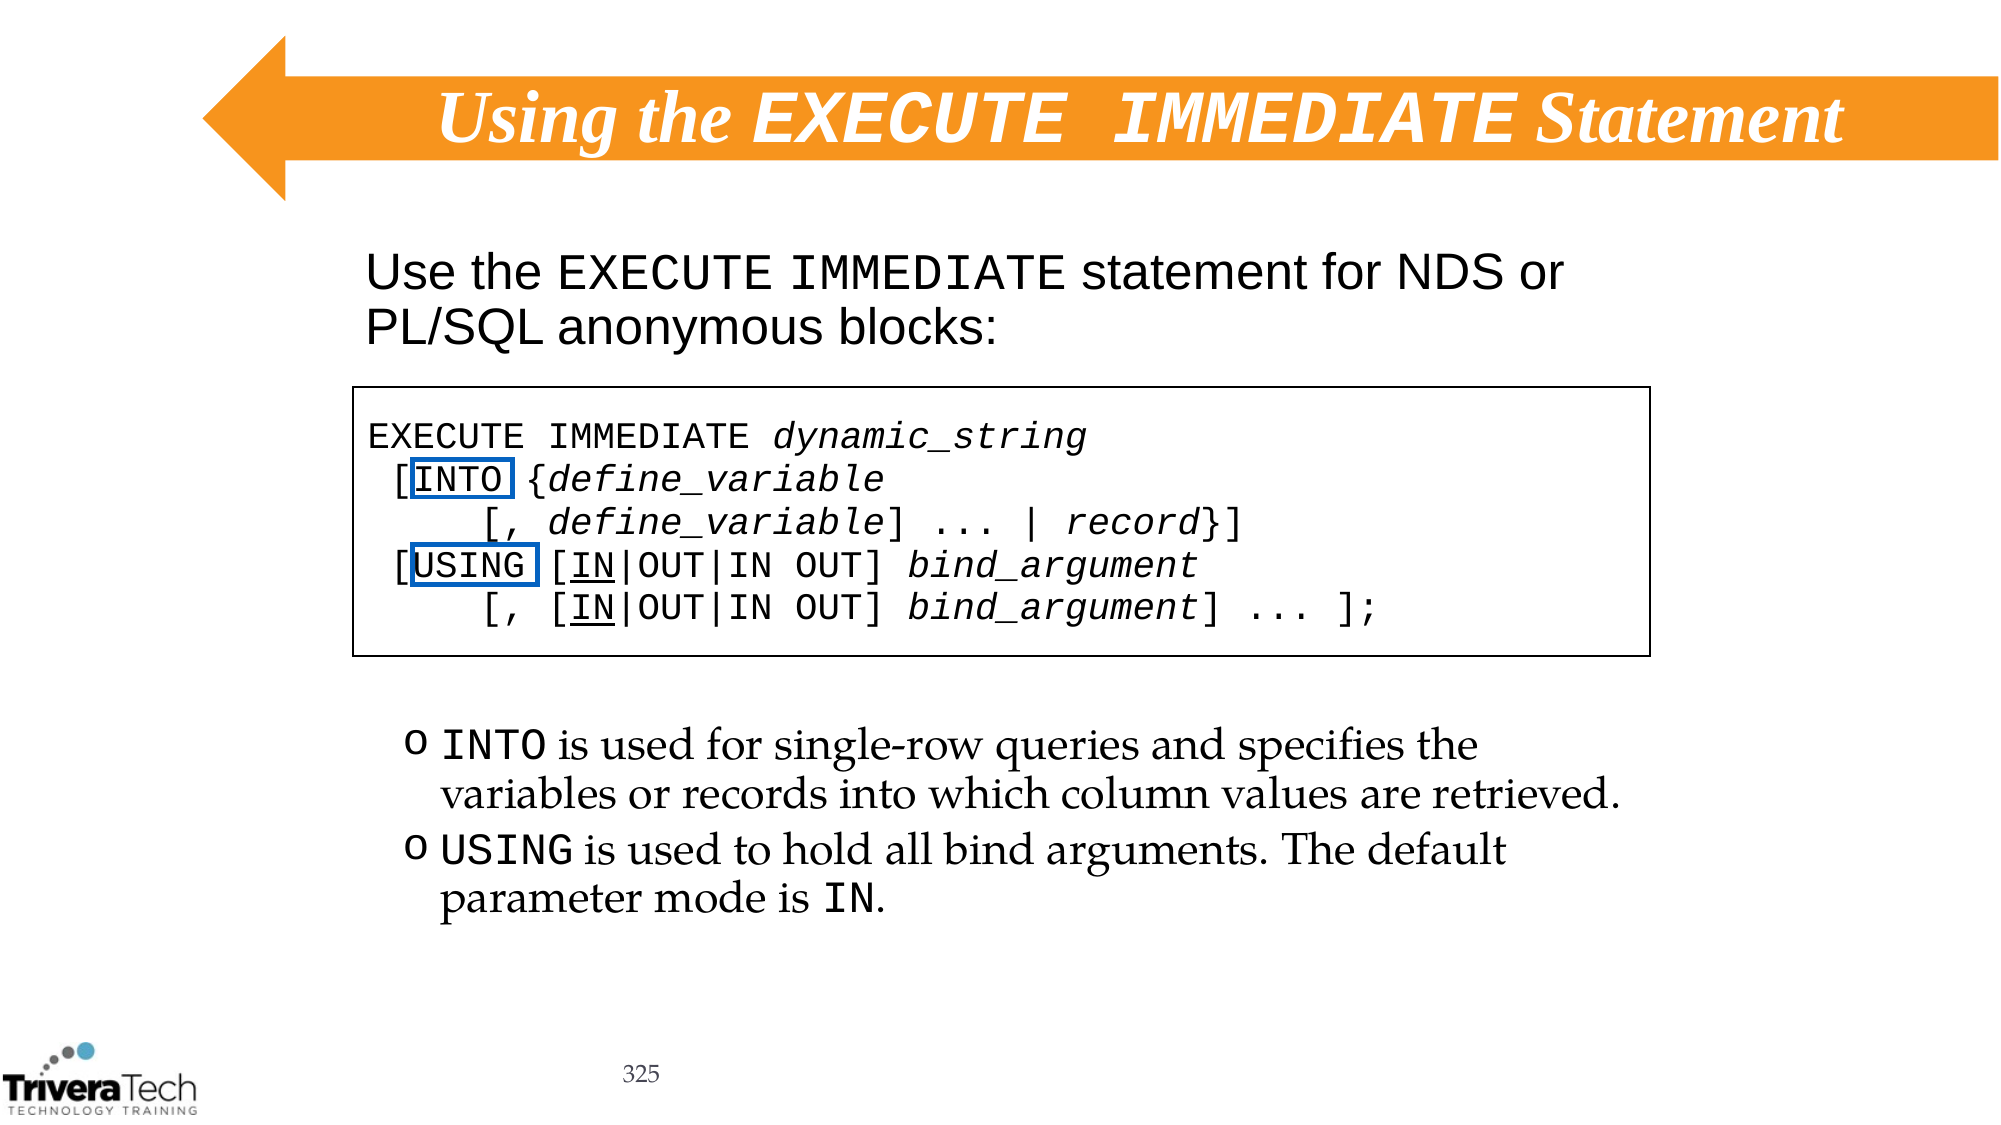

# Using the EXECUTE IMMEDIATE Statement
Use the EXECUTE IMMEDIATE statement for NDS or PL/SQL anonymous blocks:

INTO is used for single-row queries and specifies the variables or records into which column values are retrieved.
USING is used to hold all bind arguments. The default parameter mode is IN.
EXECUTE IMMEDIATE dynamic_string
 [INTO {define_variable
     [, define_variable] ... | record}]
 [USING [IN|OUT|IN OUT] bind_argument
     [, [IN|OUT|IN OUT] bind_argument] ... ];

325